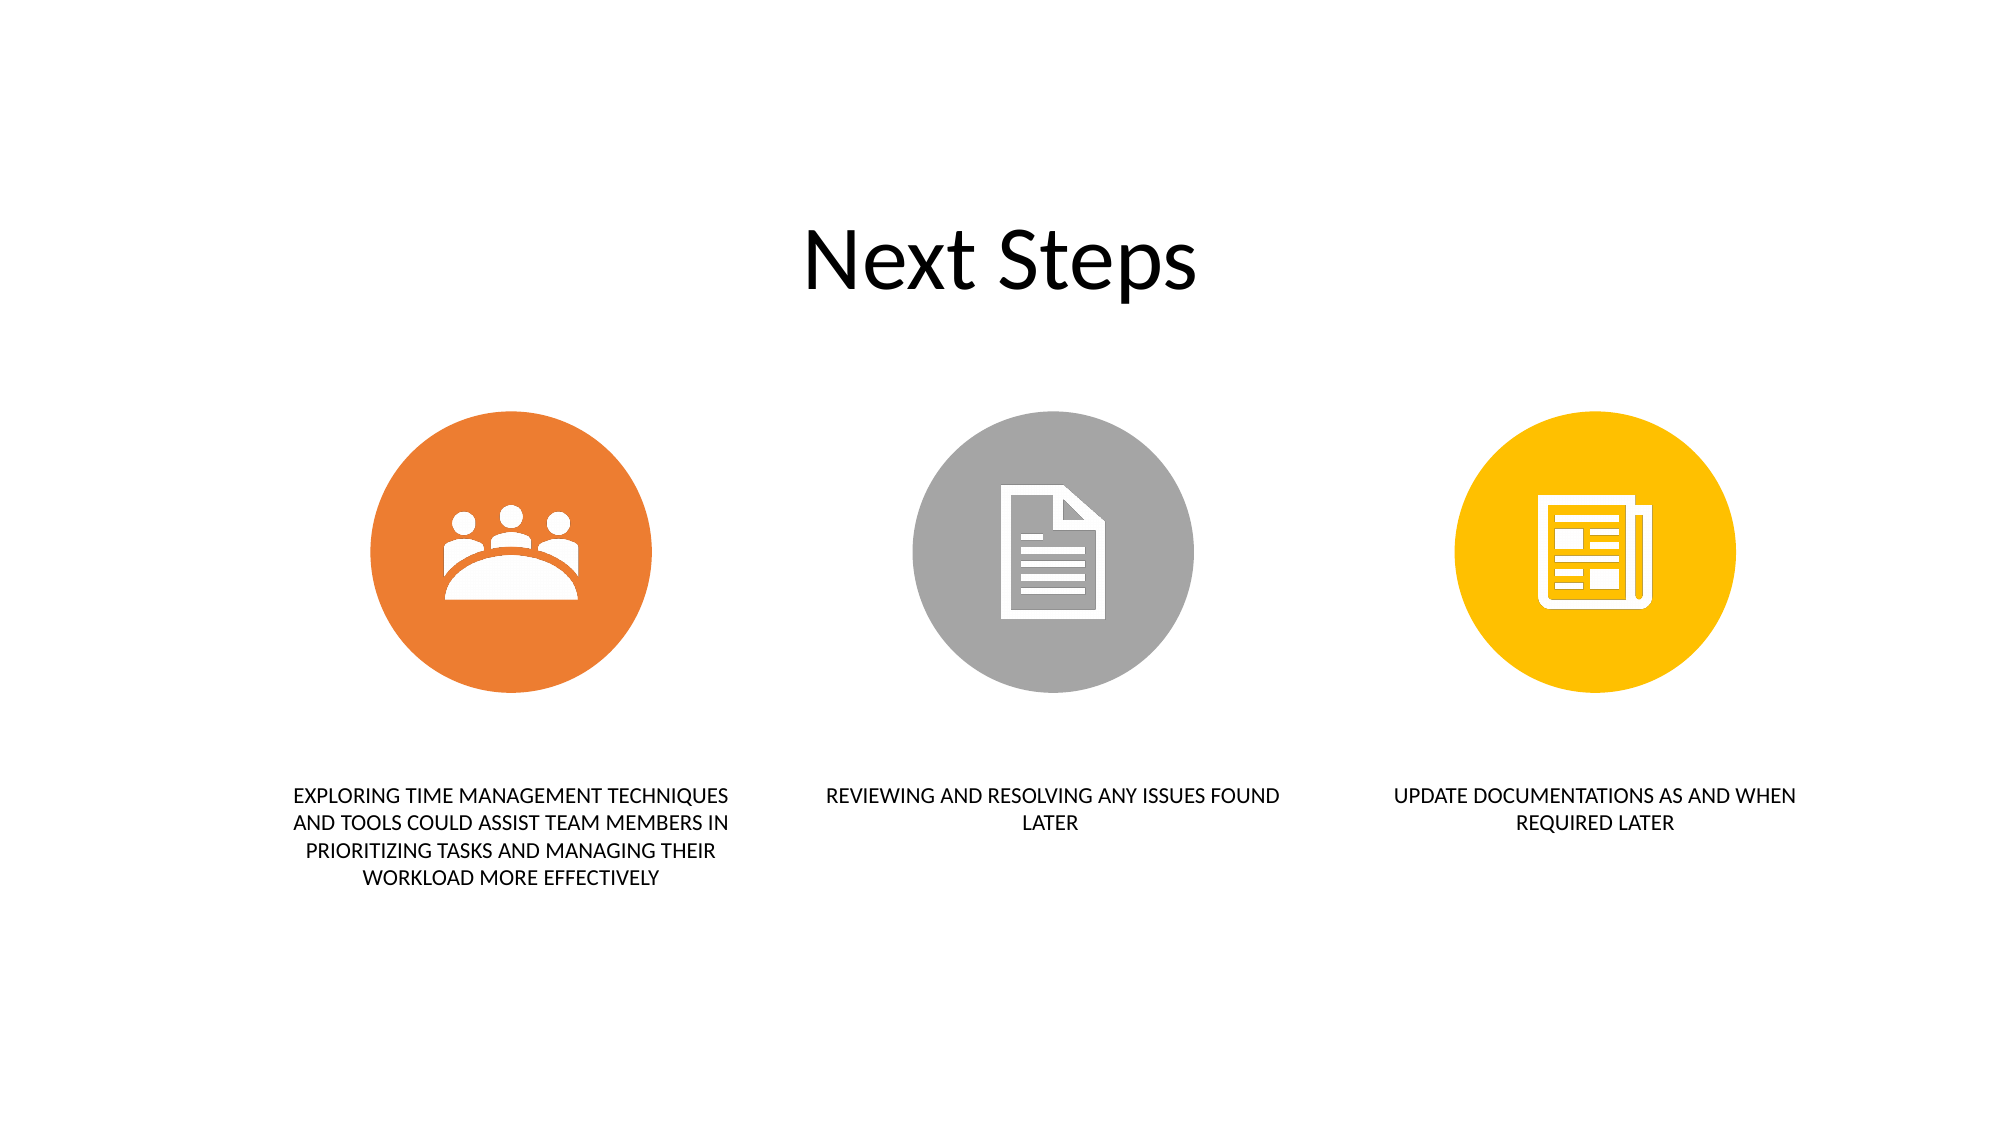

# Next Steps
Exploring time management techniques and tools could assist team members in prioritizing tasks and managing their workload more effectively
Reviewing and resolving any issues found later
Update Documentations as and when required later